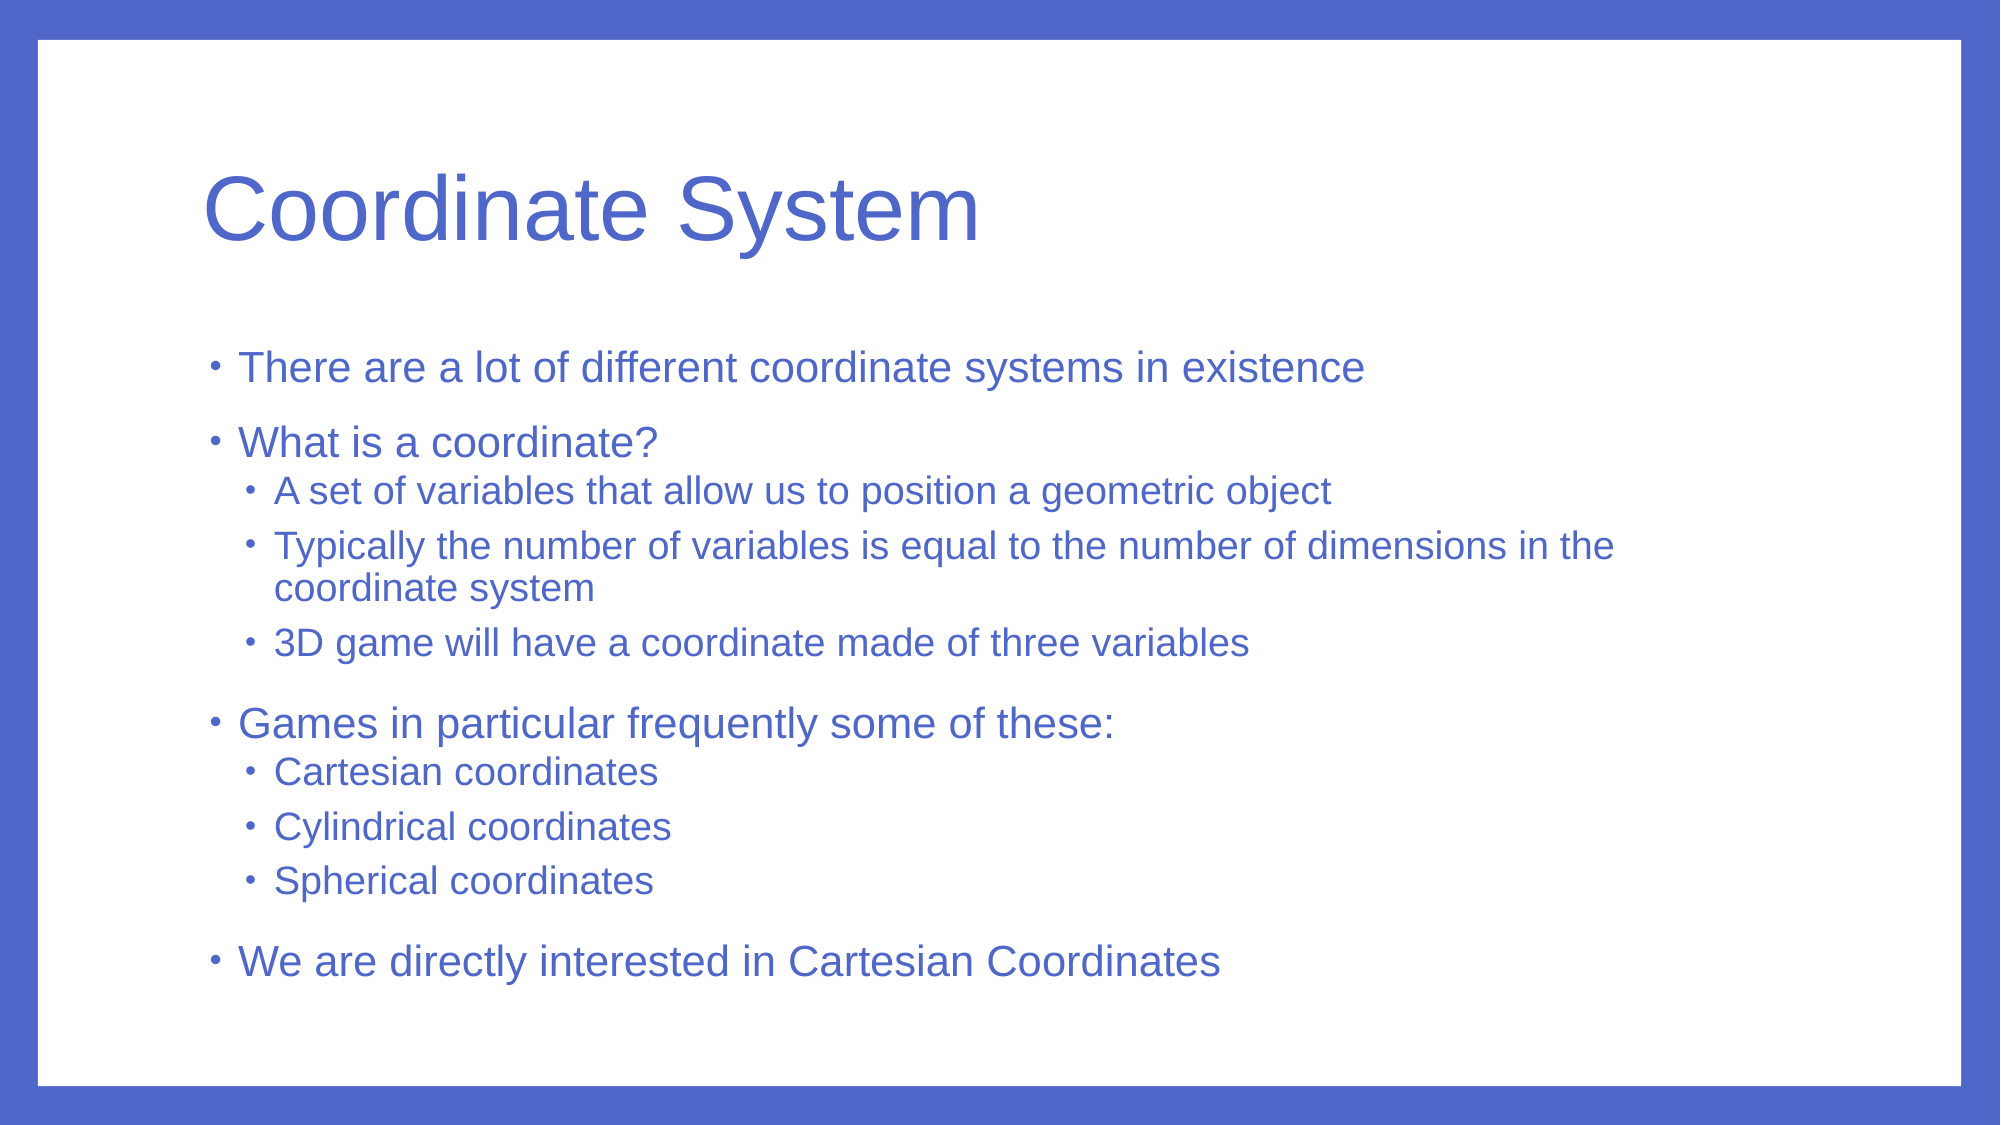

# Coordinate System
There are a lot of different coordinate systems in existence
What is a coordinate?
A set of variables that allow us to position a geometric object
Typically the number of variables is equal to the number of dimensions in the coordinate system
3D game will have a coordinate made of three variables
Games in particular frequently some of these:
Cartesian coordinates
Cylindrical coordinates
Spherical coordinates
We are directly interested in Cartesian Coordinates